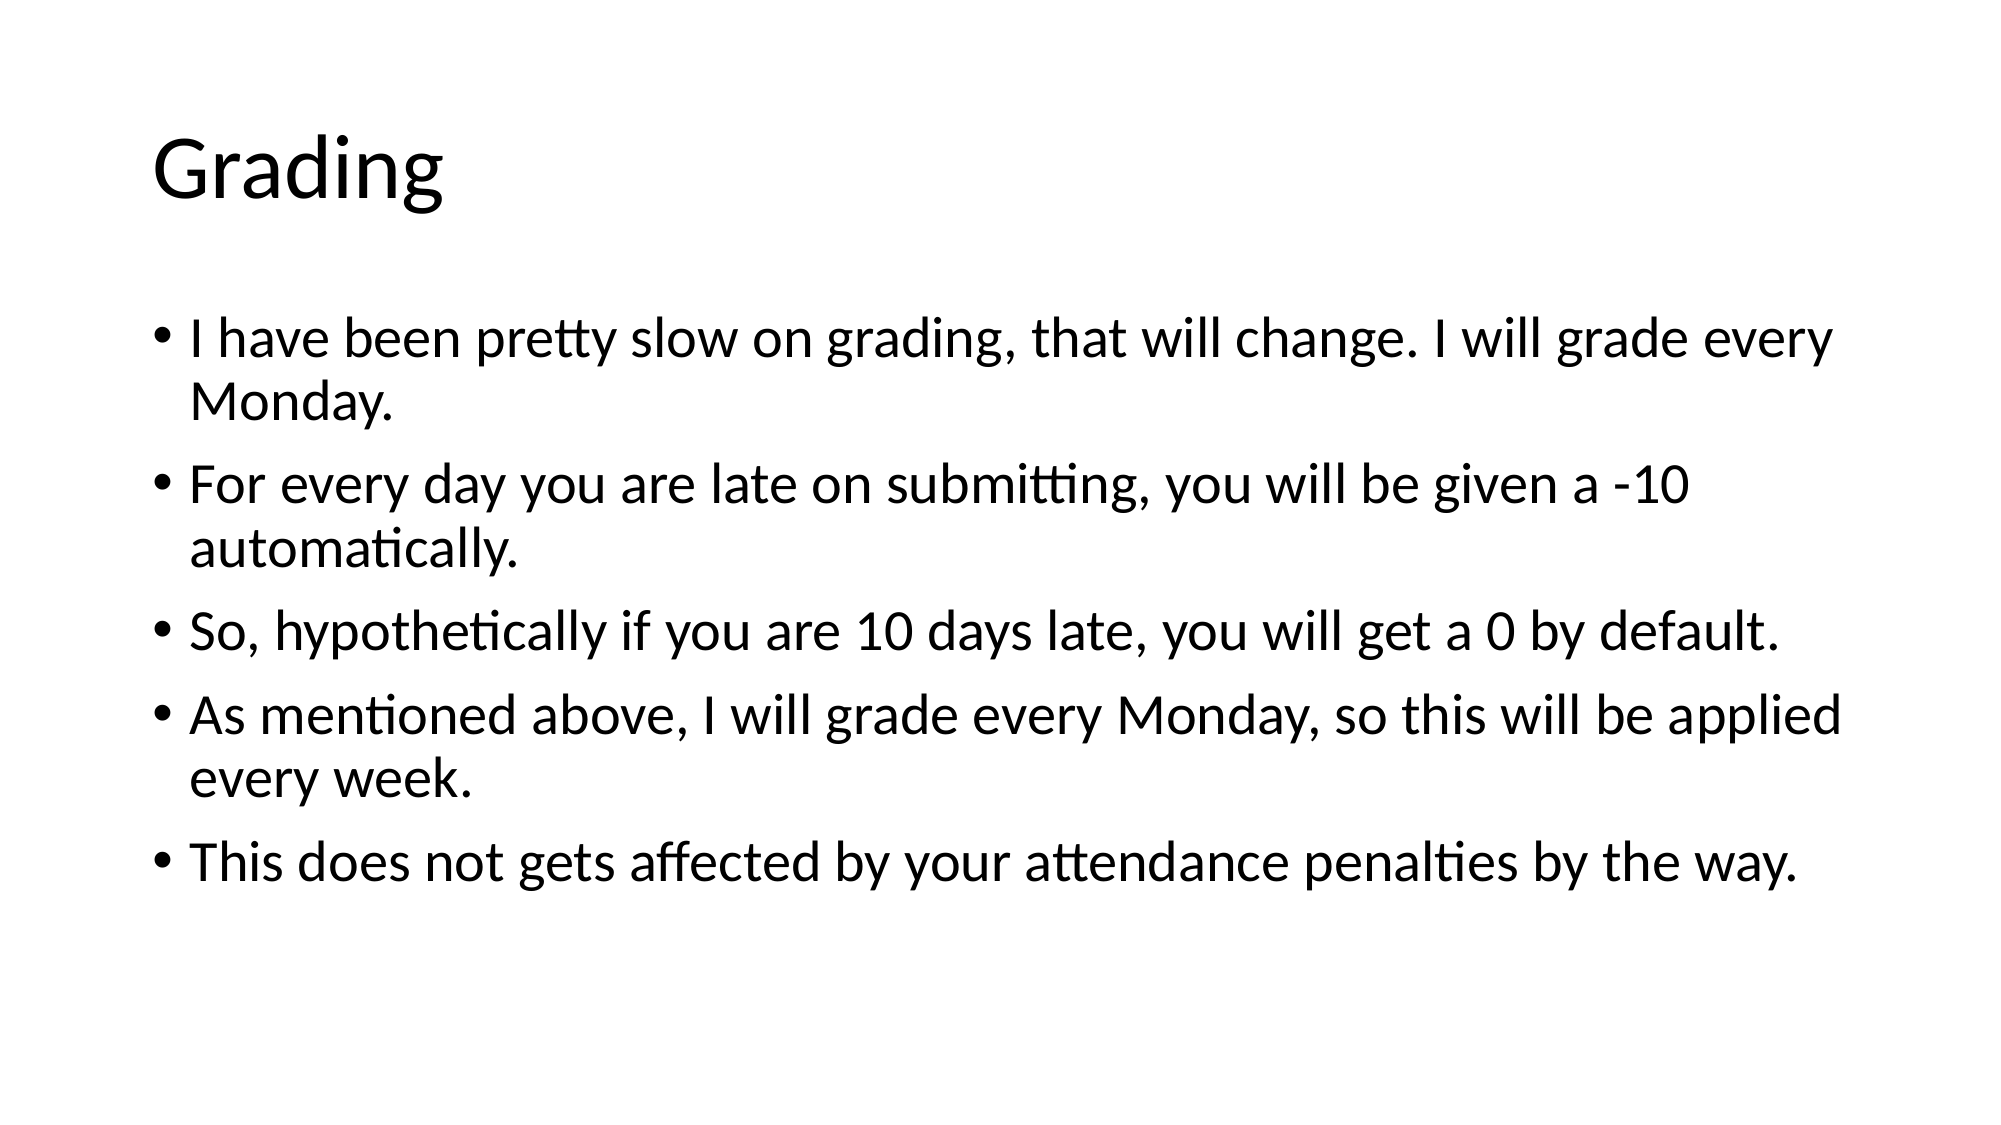

# Grading
I have been pretty slow on grading, that will change. I will grade every Monday.
For every day you are late on submitting, you will be given a -10 automatically.
So, hypothetically if you are 10 days late, you will get a 0 by default.
As mentioned above, I will grade every Monday, so this will be applied every week.
This does not gets affected by your attendance penalties by the way.